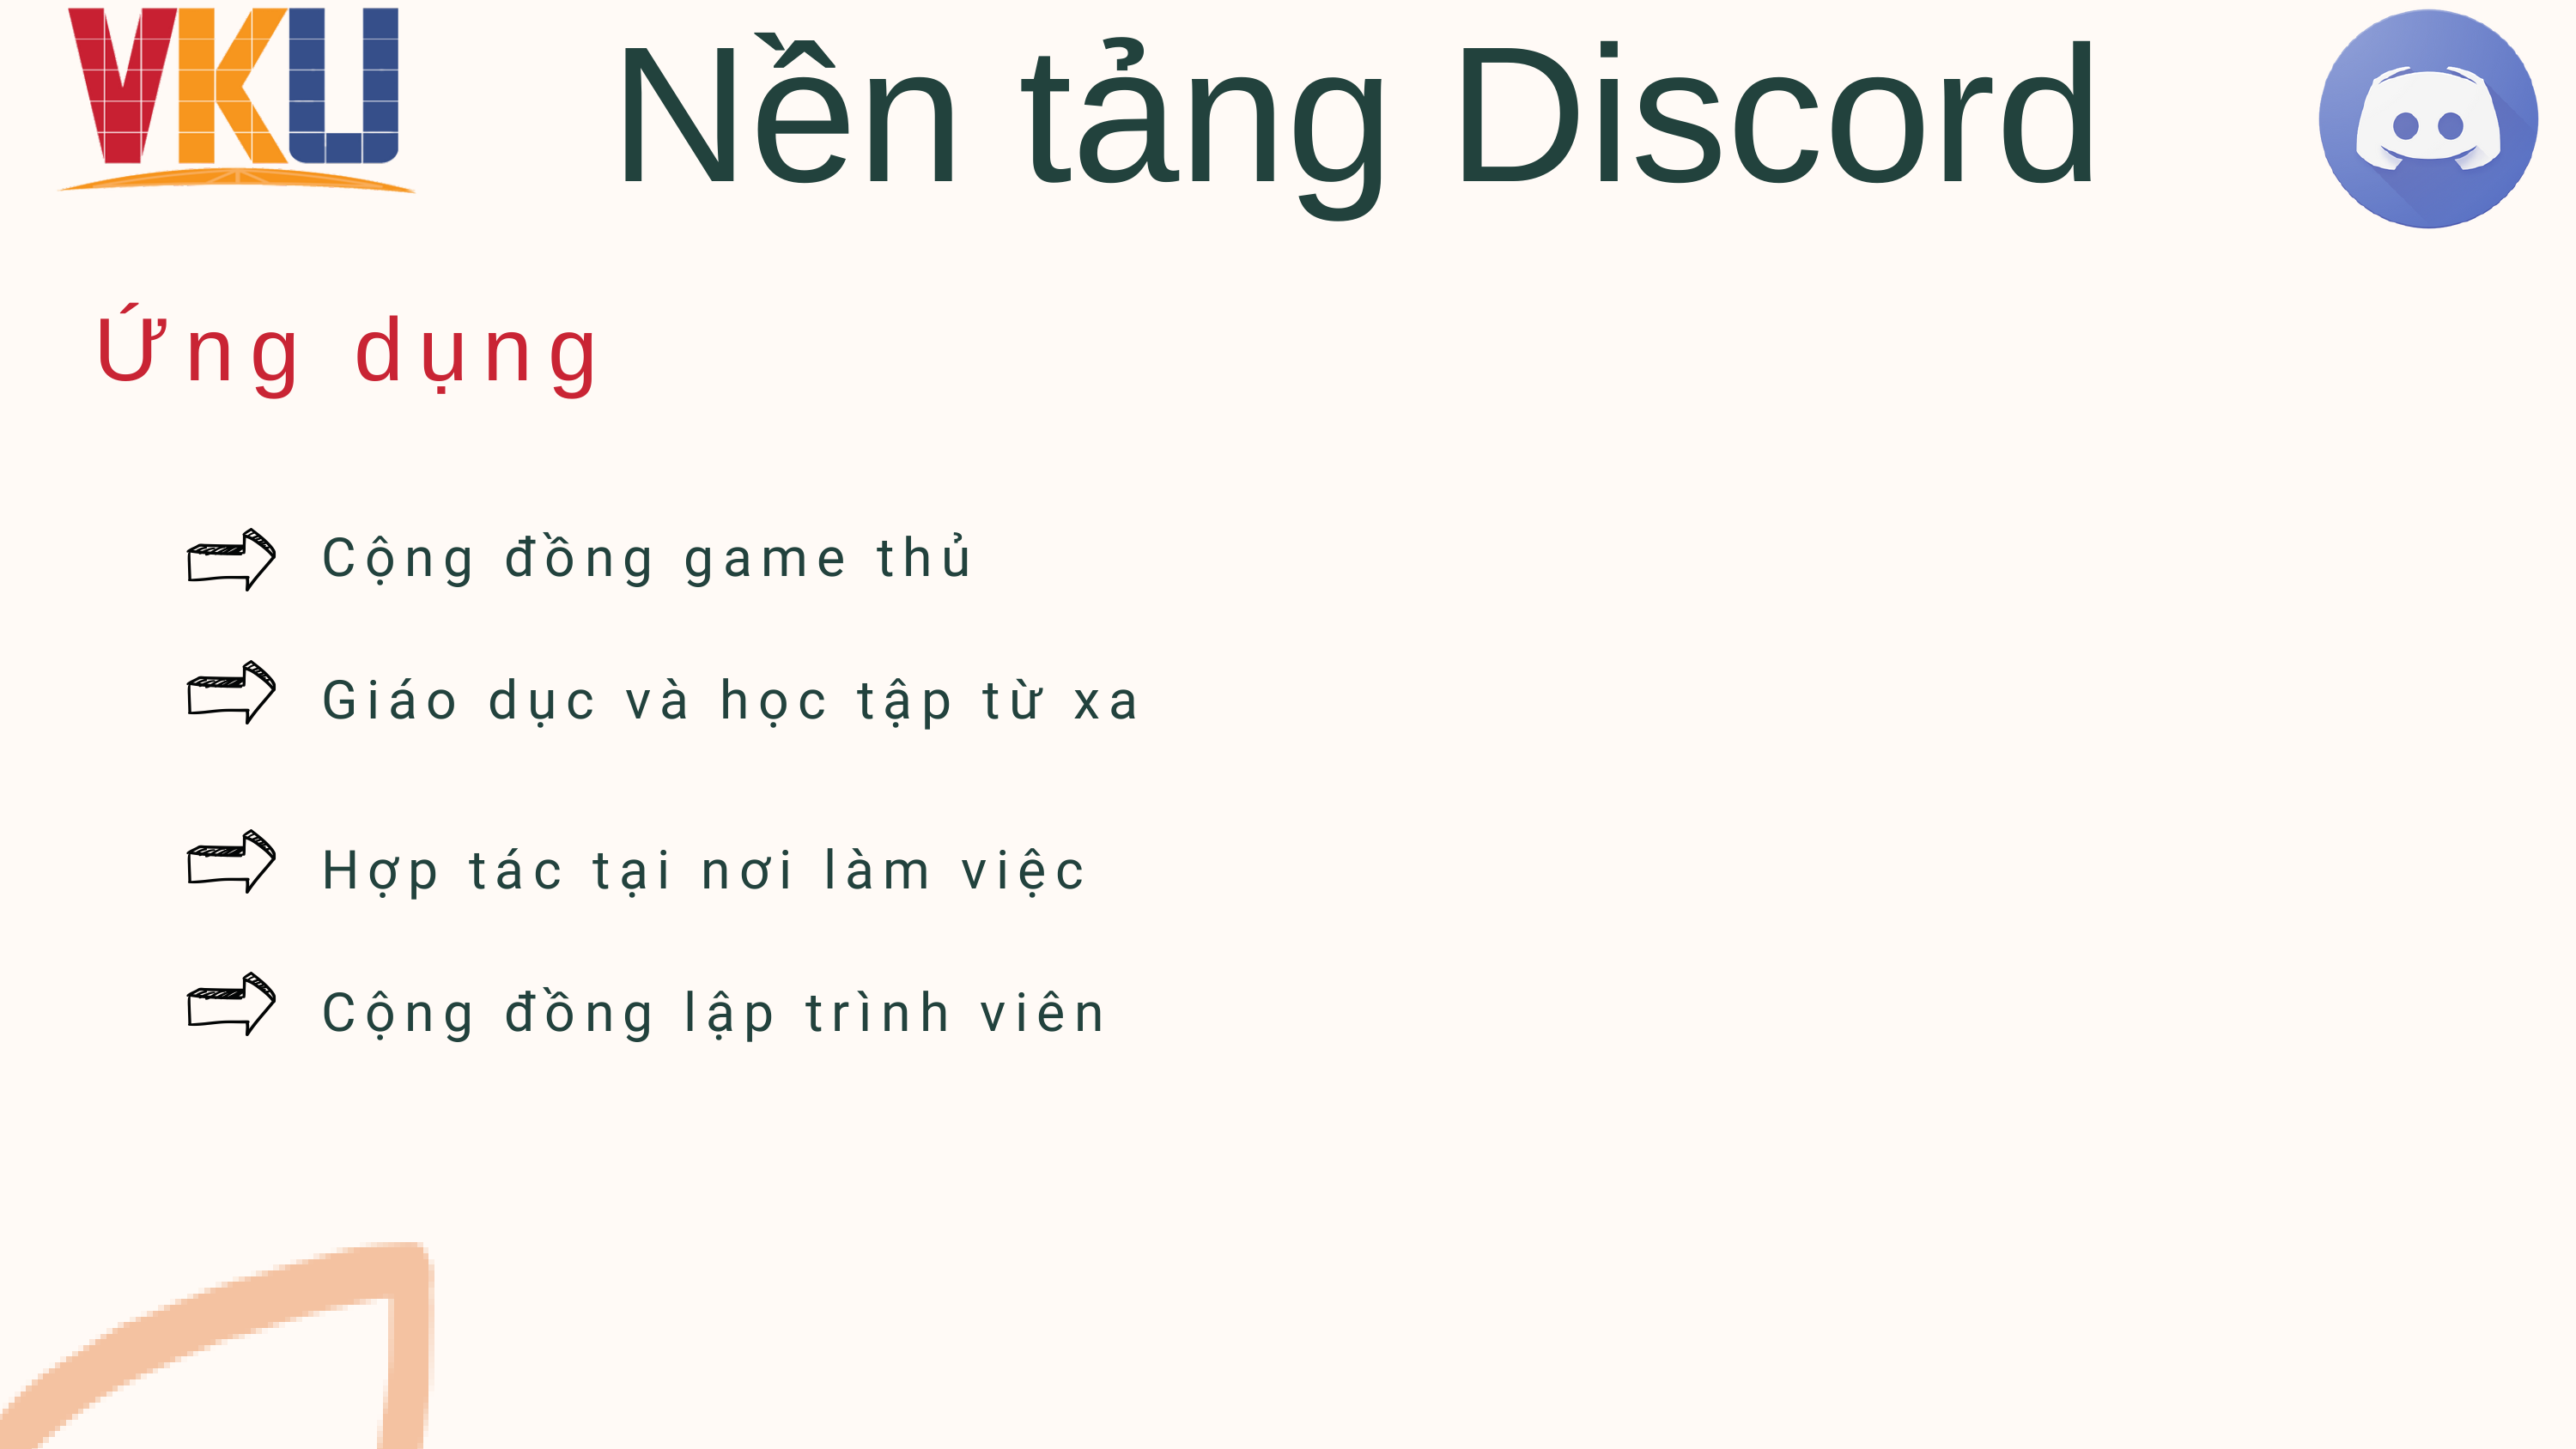

Nền tảng Discord
Ứng dụng
Cộng đồng game thủ

Giáo dục và học tập từ xa

Hợp tác tại nơi làm việc

Cộng đồng lập trình viên